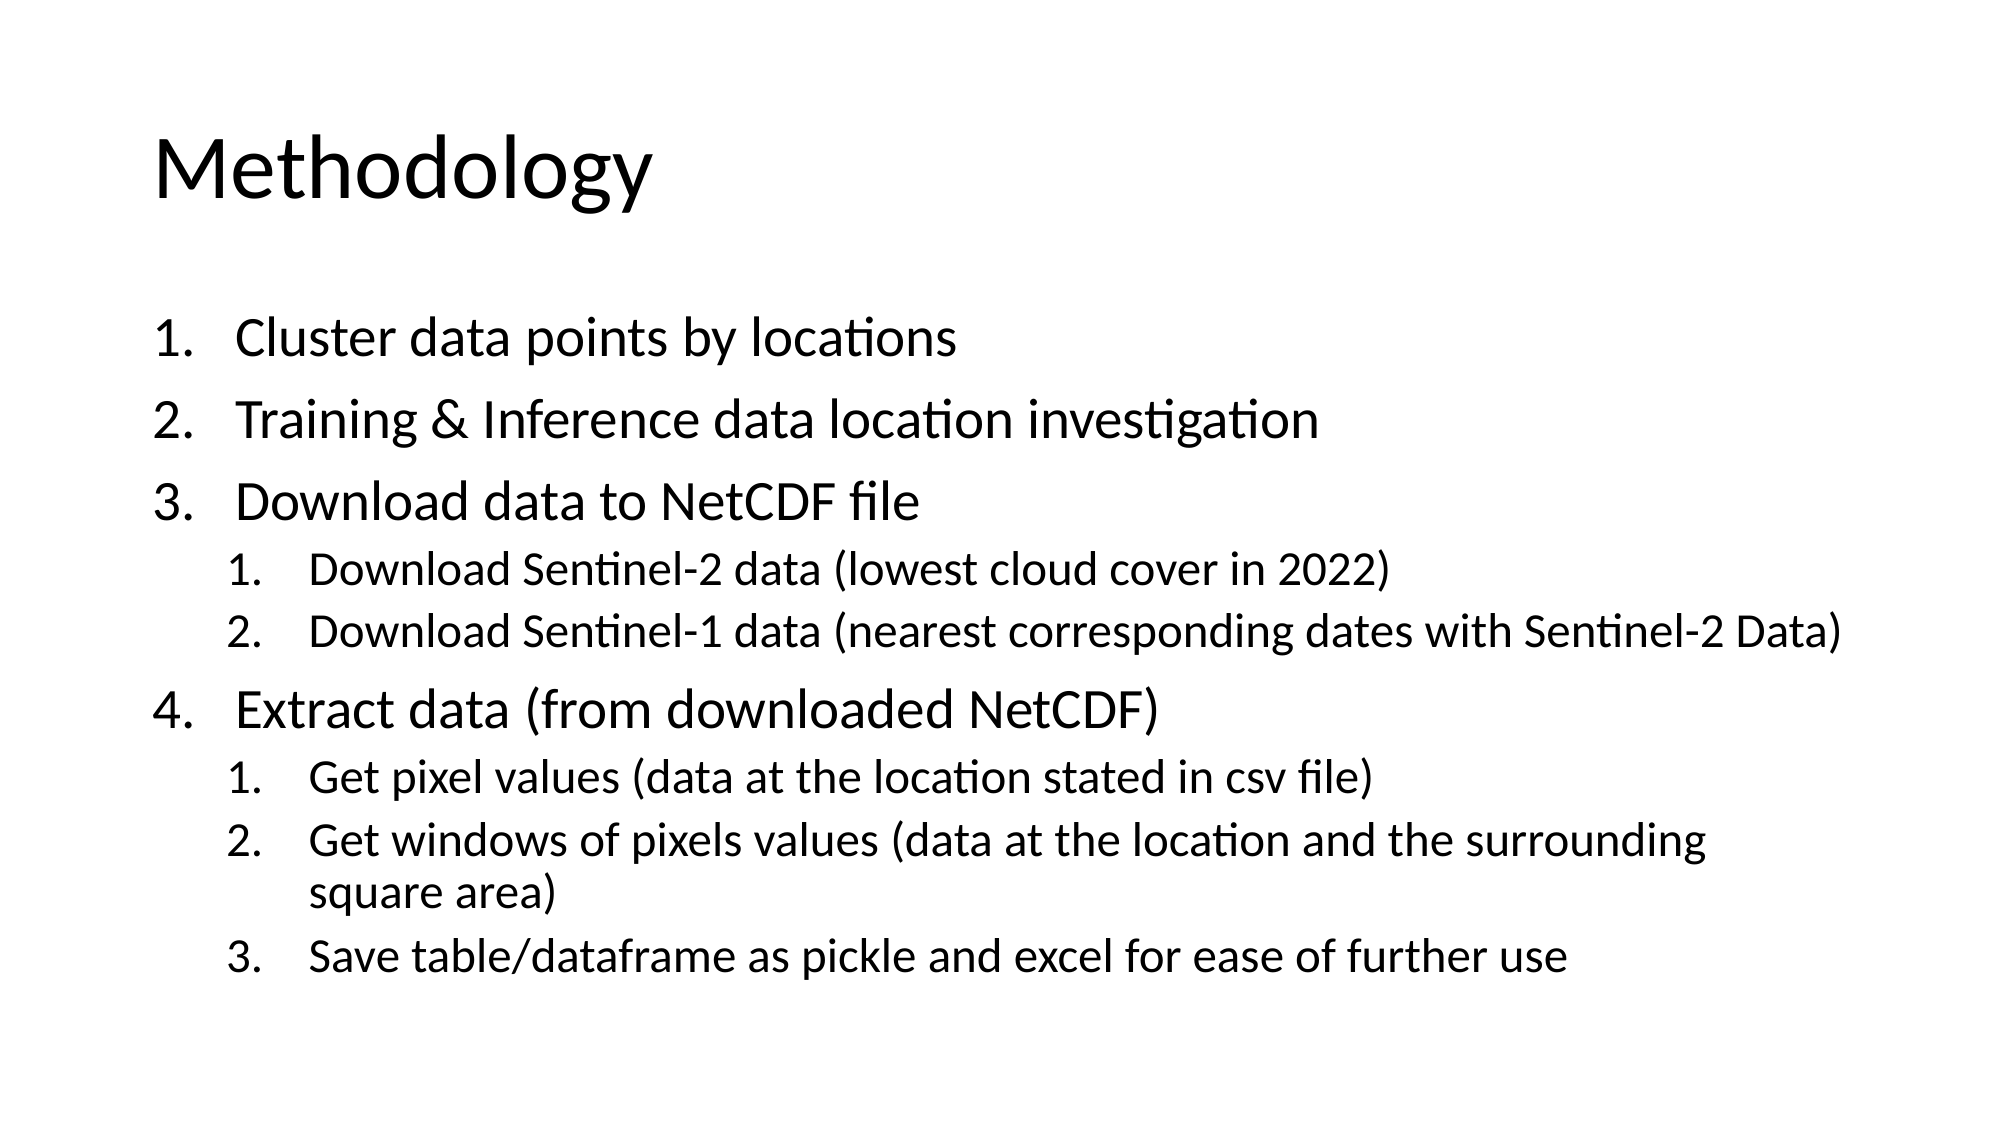

# Methodology
Cluster data points by locations
Training & Inference data location investigation
Download data to NetCDF file
Download Sentinel-2 data (lowest cloud cover in 2022)
Download Sentinel-1 data (nearest corresponding dates with Sentinel-2 Data)
Extract data (from downloaded NetCDF)
Get pixel values (data at the location stated in csv file)
Get windows of pixels values (data at the location and the surrounding square area)
Save table/dataframe as pickle and excel for ease of further use